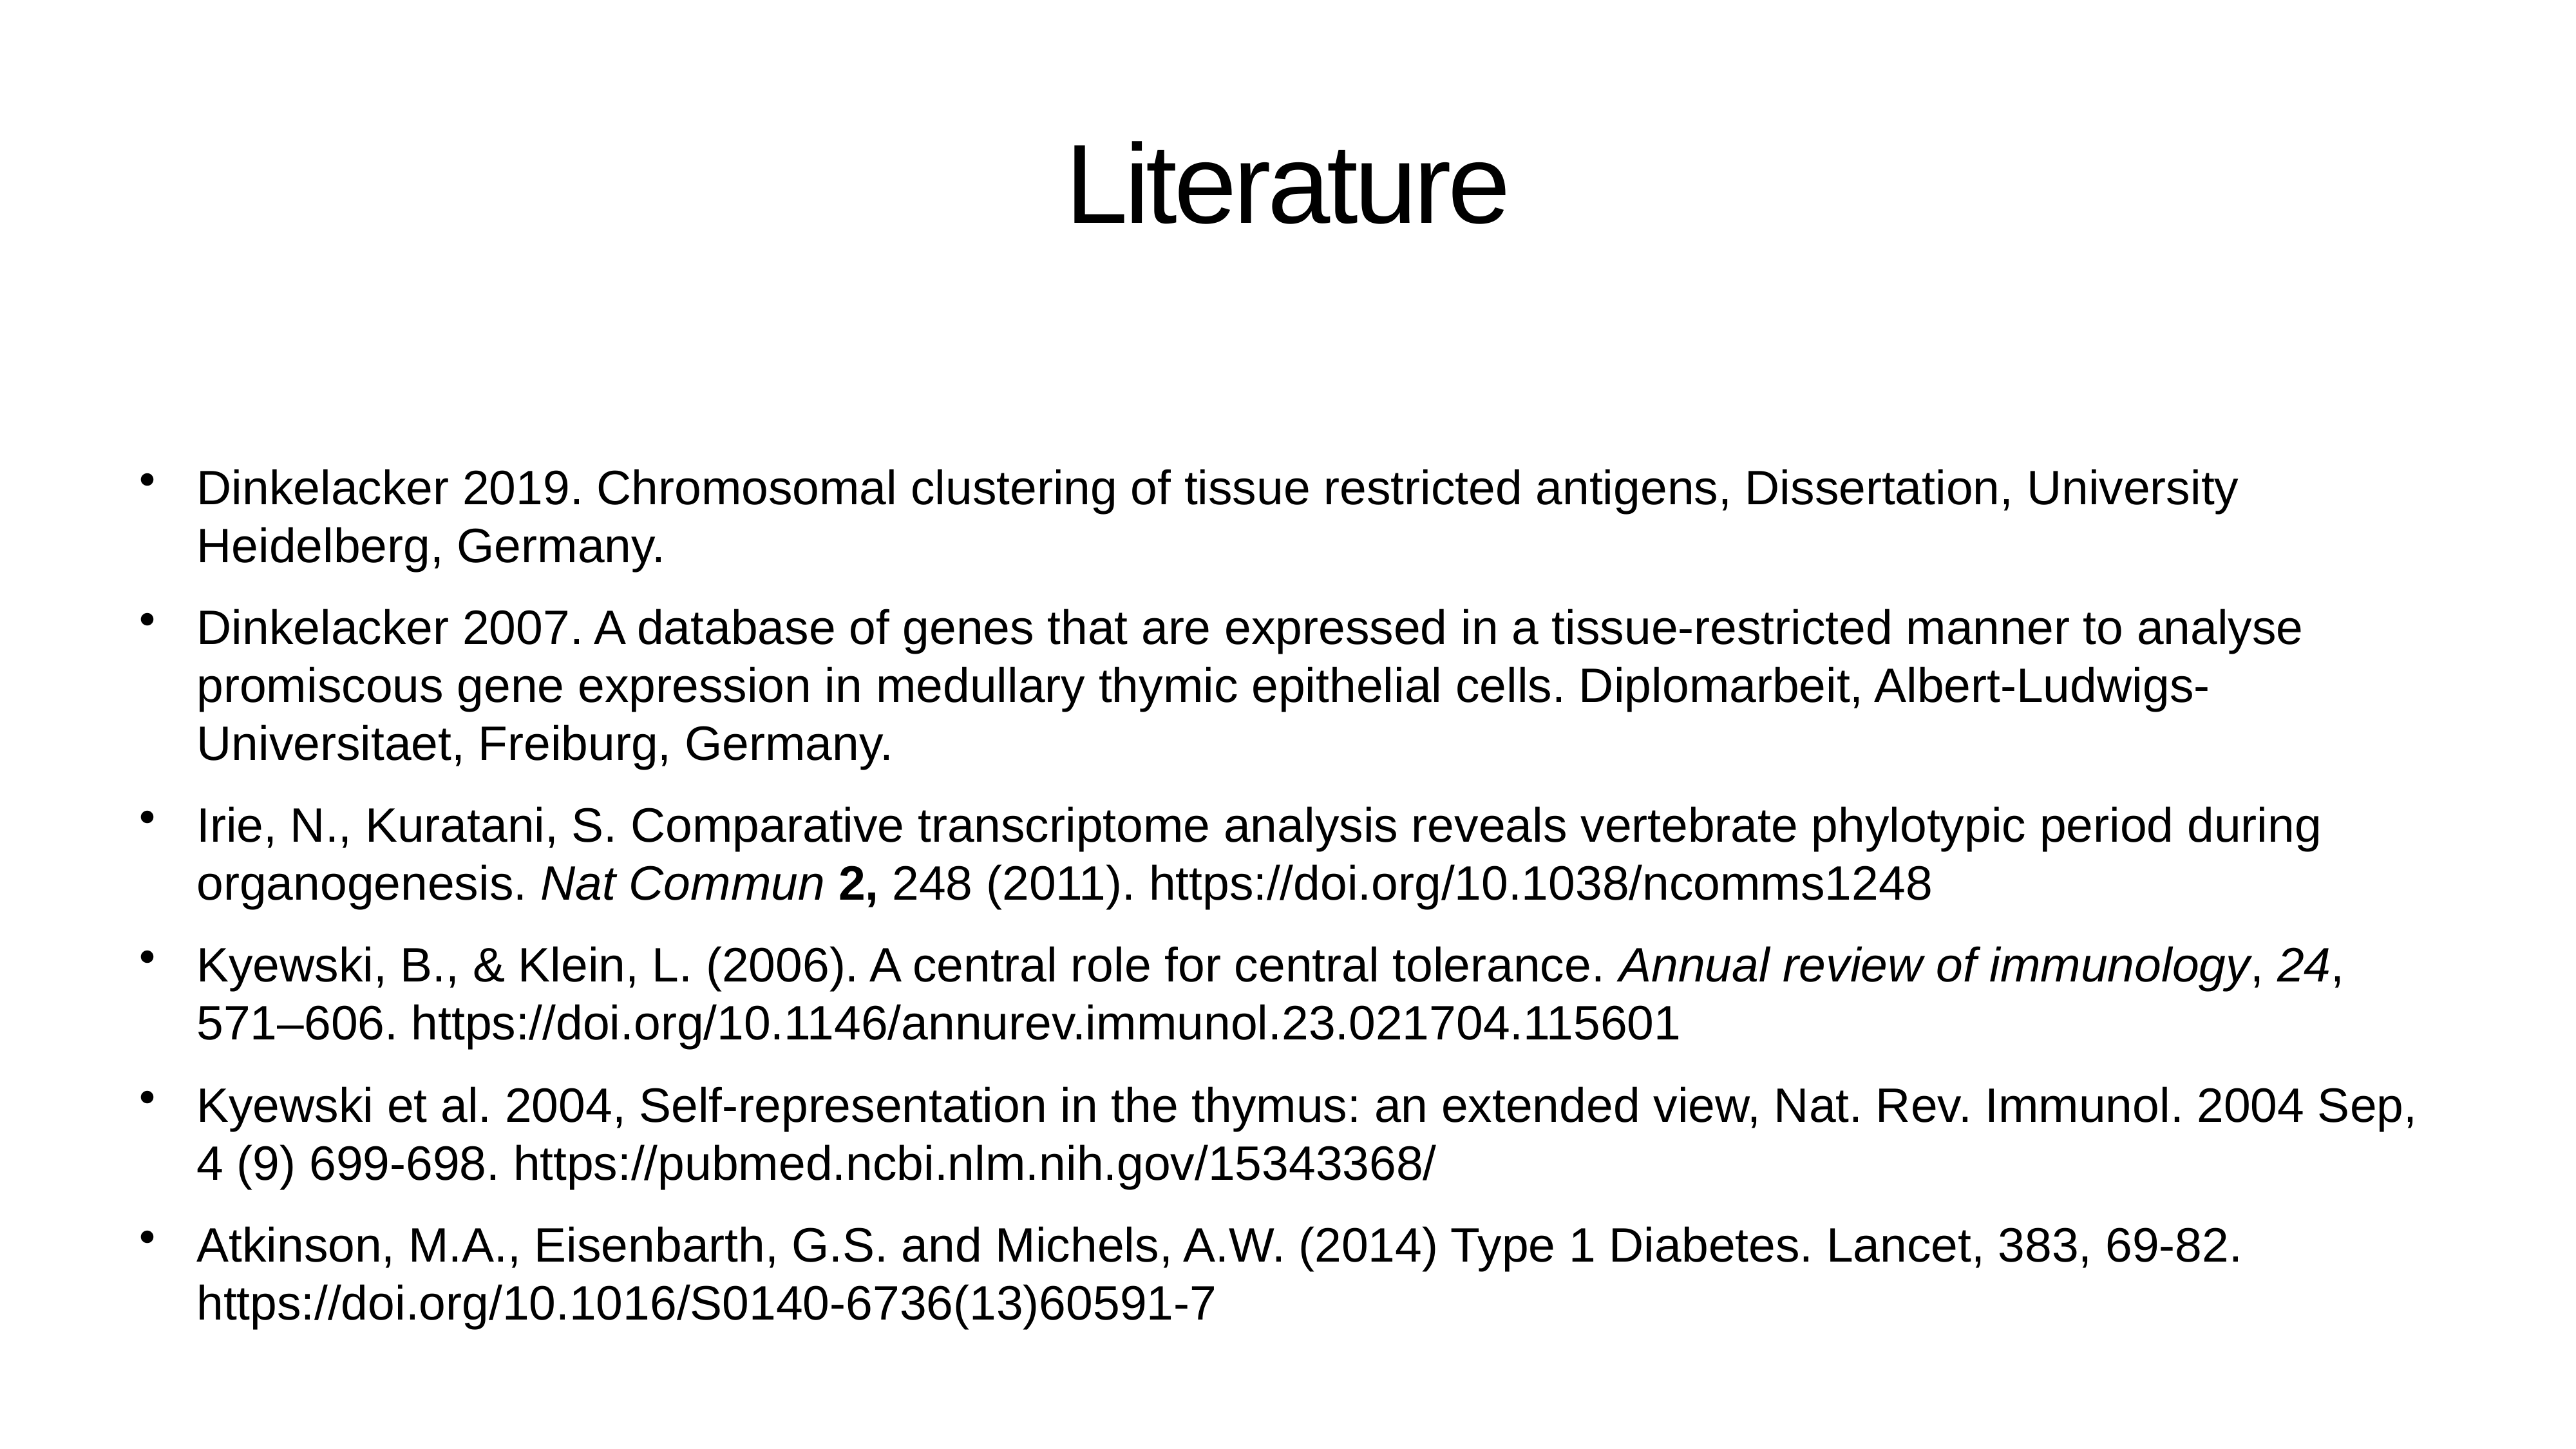

# Literature

Dinkelacker 2019. Chromosomal clustering of tissue restricted antigens, Dissertation, University Heidelberg, Germany.
Dinkelacker 2007. A database of genes that are expressed in a tissue-restricted manner to analyse promiscous gene expression in medullary thymic epithelial cells. Diplomarbeit, Albert-Ludwigs-Universitaet, Freiburg, Germany.
Irie, N., Kuratani, S. Comparative transcriptome analysis reveals vertebrate phylotypic period during organogenesis. Nat Commun 2, 248 (2011). https://doi.org/10.1038/ncomms1248
Kyewski, B., & Klein, L. (2006). A central role for central tolerance. Annual review of immunology, 24, 571–606. https://doi.org/10.1146/annurev.immunol.23.021704.115601
Kyewski et al. 2004, Self-representation in the thymus: an extended view, Nat. Rev. Immunol. 2004 Sep, 4 (9) 699-698. https://pubmed.ncbi.nlm.nih.gov/15343368/
Atkinson, M.A., Eisenbarth, G.S. and Michels, A.W. (2014) Type 1 Diabetes. Lancet, 383, 69-82.
https://doi.org/10.1016/S0140-6736(13)60591-7